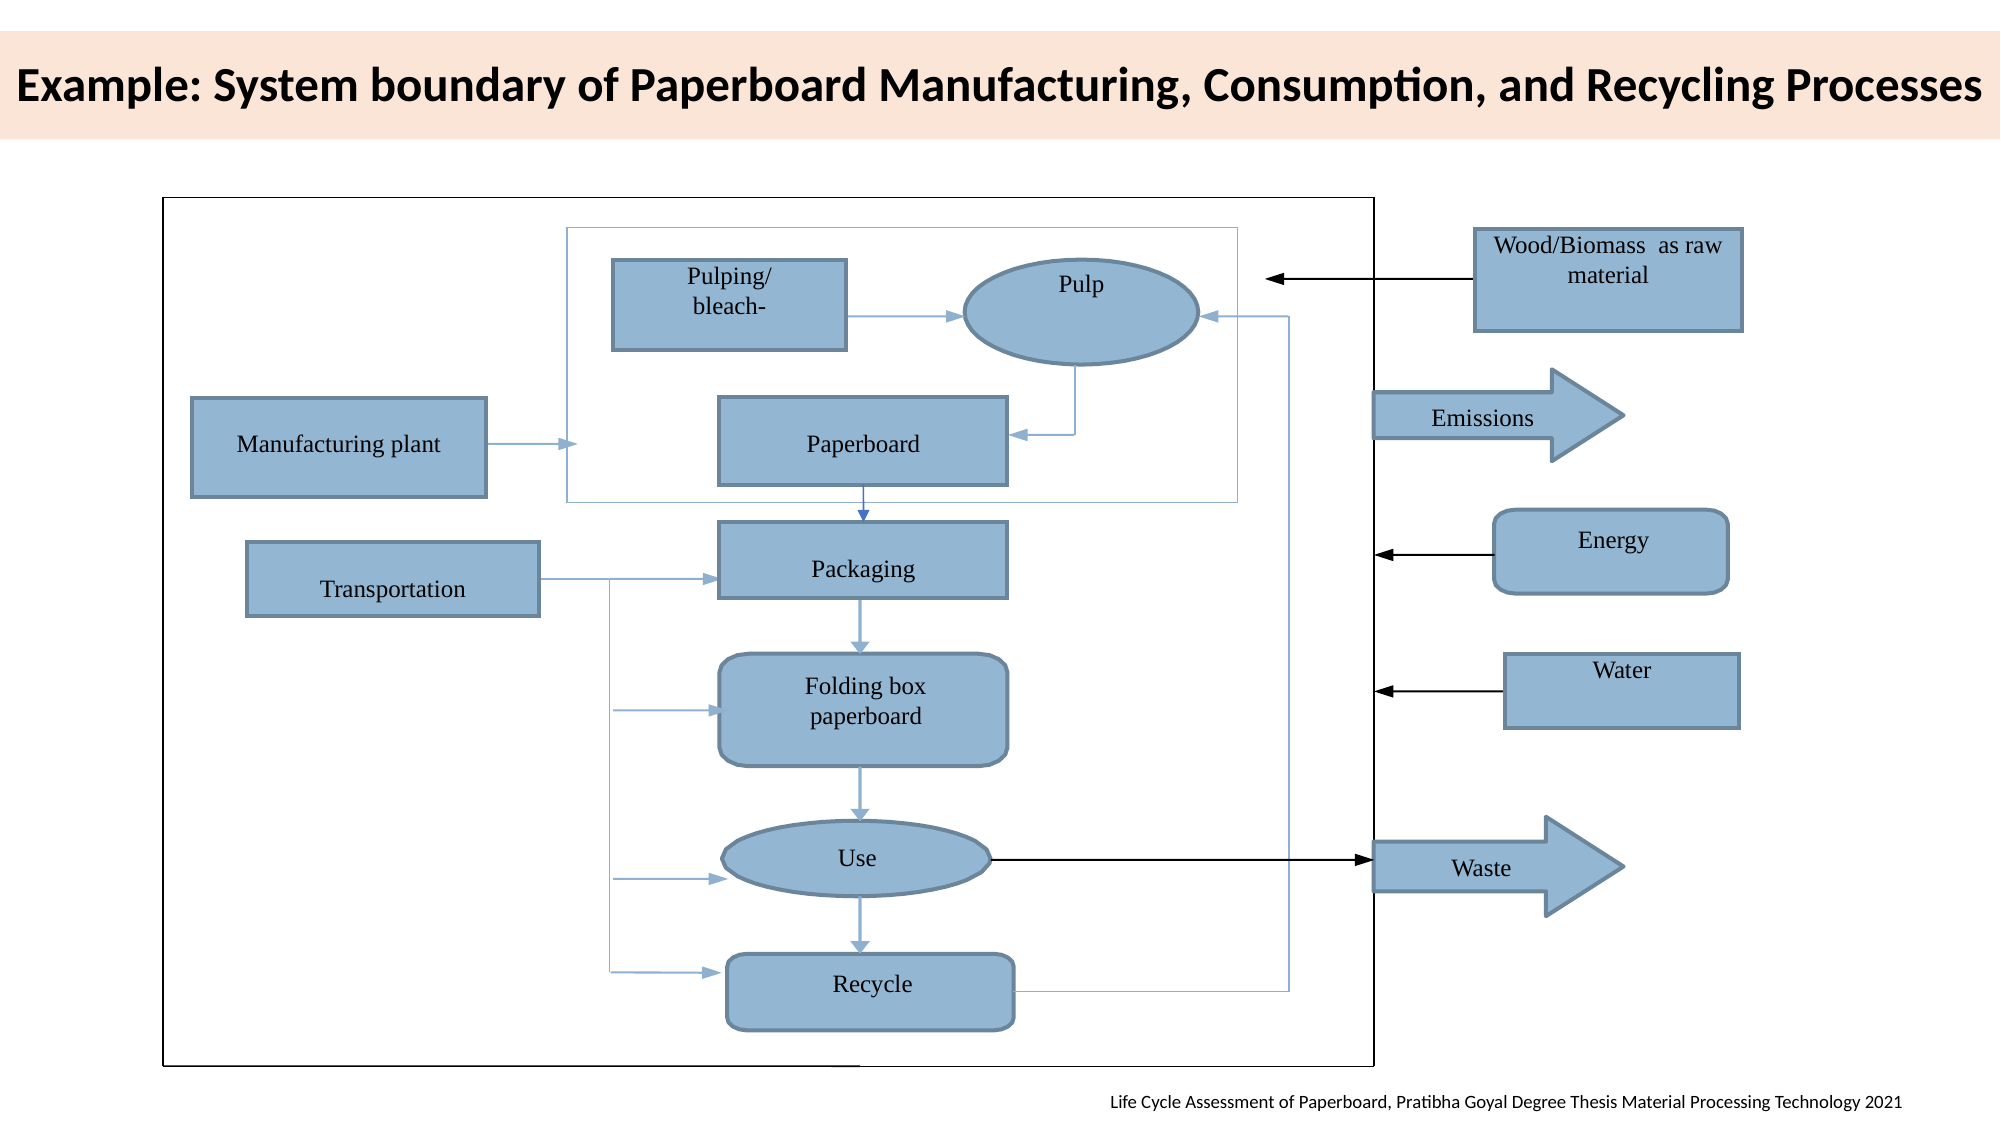

# Example: System boundary of Paperboard Manufacturing, Consumption, and Recycling Processes

Wood/Biomass  as raw material
Pulping/
bleach-
Pulp

Paperboard

Manufacturing plant
Emissions

Packaging
Energy

Transportation

Water
Folding box
paperboard

Use
Waste

Recycle
Life Cycle Assessment of Paperboard, Pratibha Goyal Degree Thesis Material Processing Technology 2021